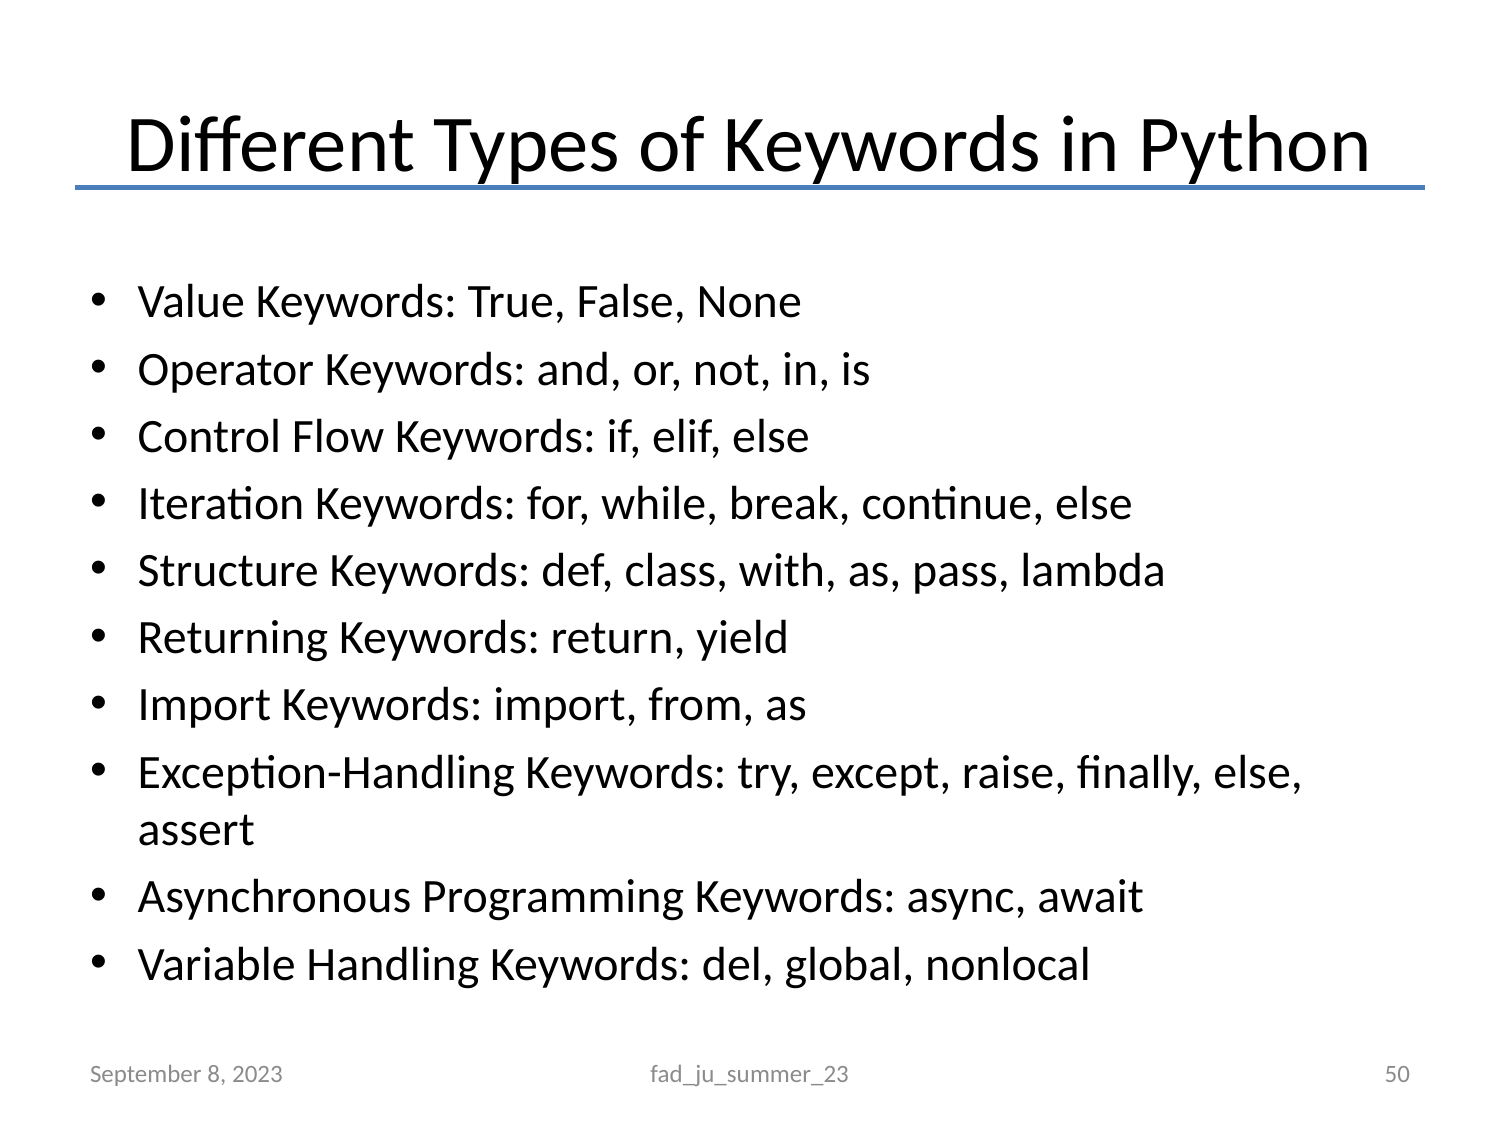

# Different Types of Keywords in Python
Value Keywords: True, False, None
Operator Keywords: and, or, not, in, is
Control Flow Keywords: if, elif, else
Iteration Keywords: for, while, break, continue, else
Structure Keywords: def, class, with, as, pass, lambda
Returning Keywords: return, yield
Import Keywords: import, from, as
Exception-Handling Keywords: try, except, raise, finally, else, assert
Asynchronous Programming Keywords: async, await
Variable Handling Keywords: del, global, nonlocal

September 8, 2023
fad_ju_summer_23
50